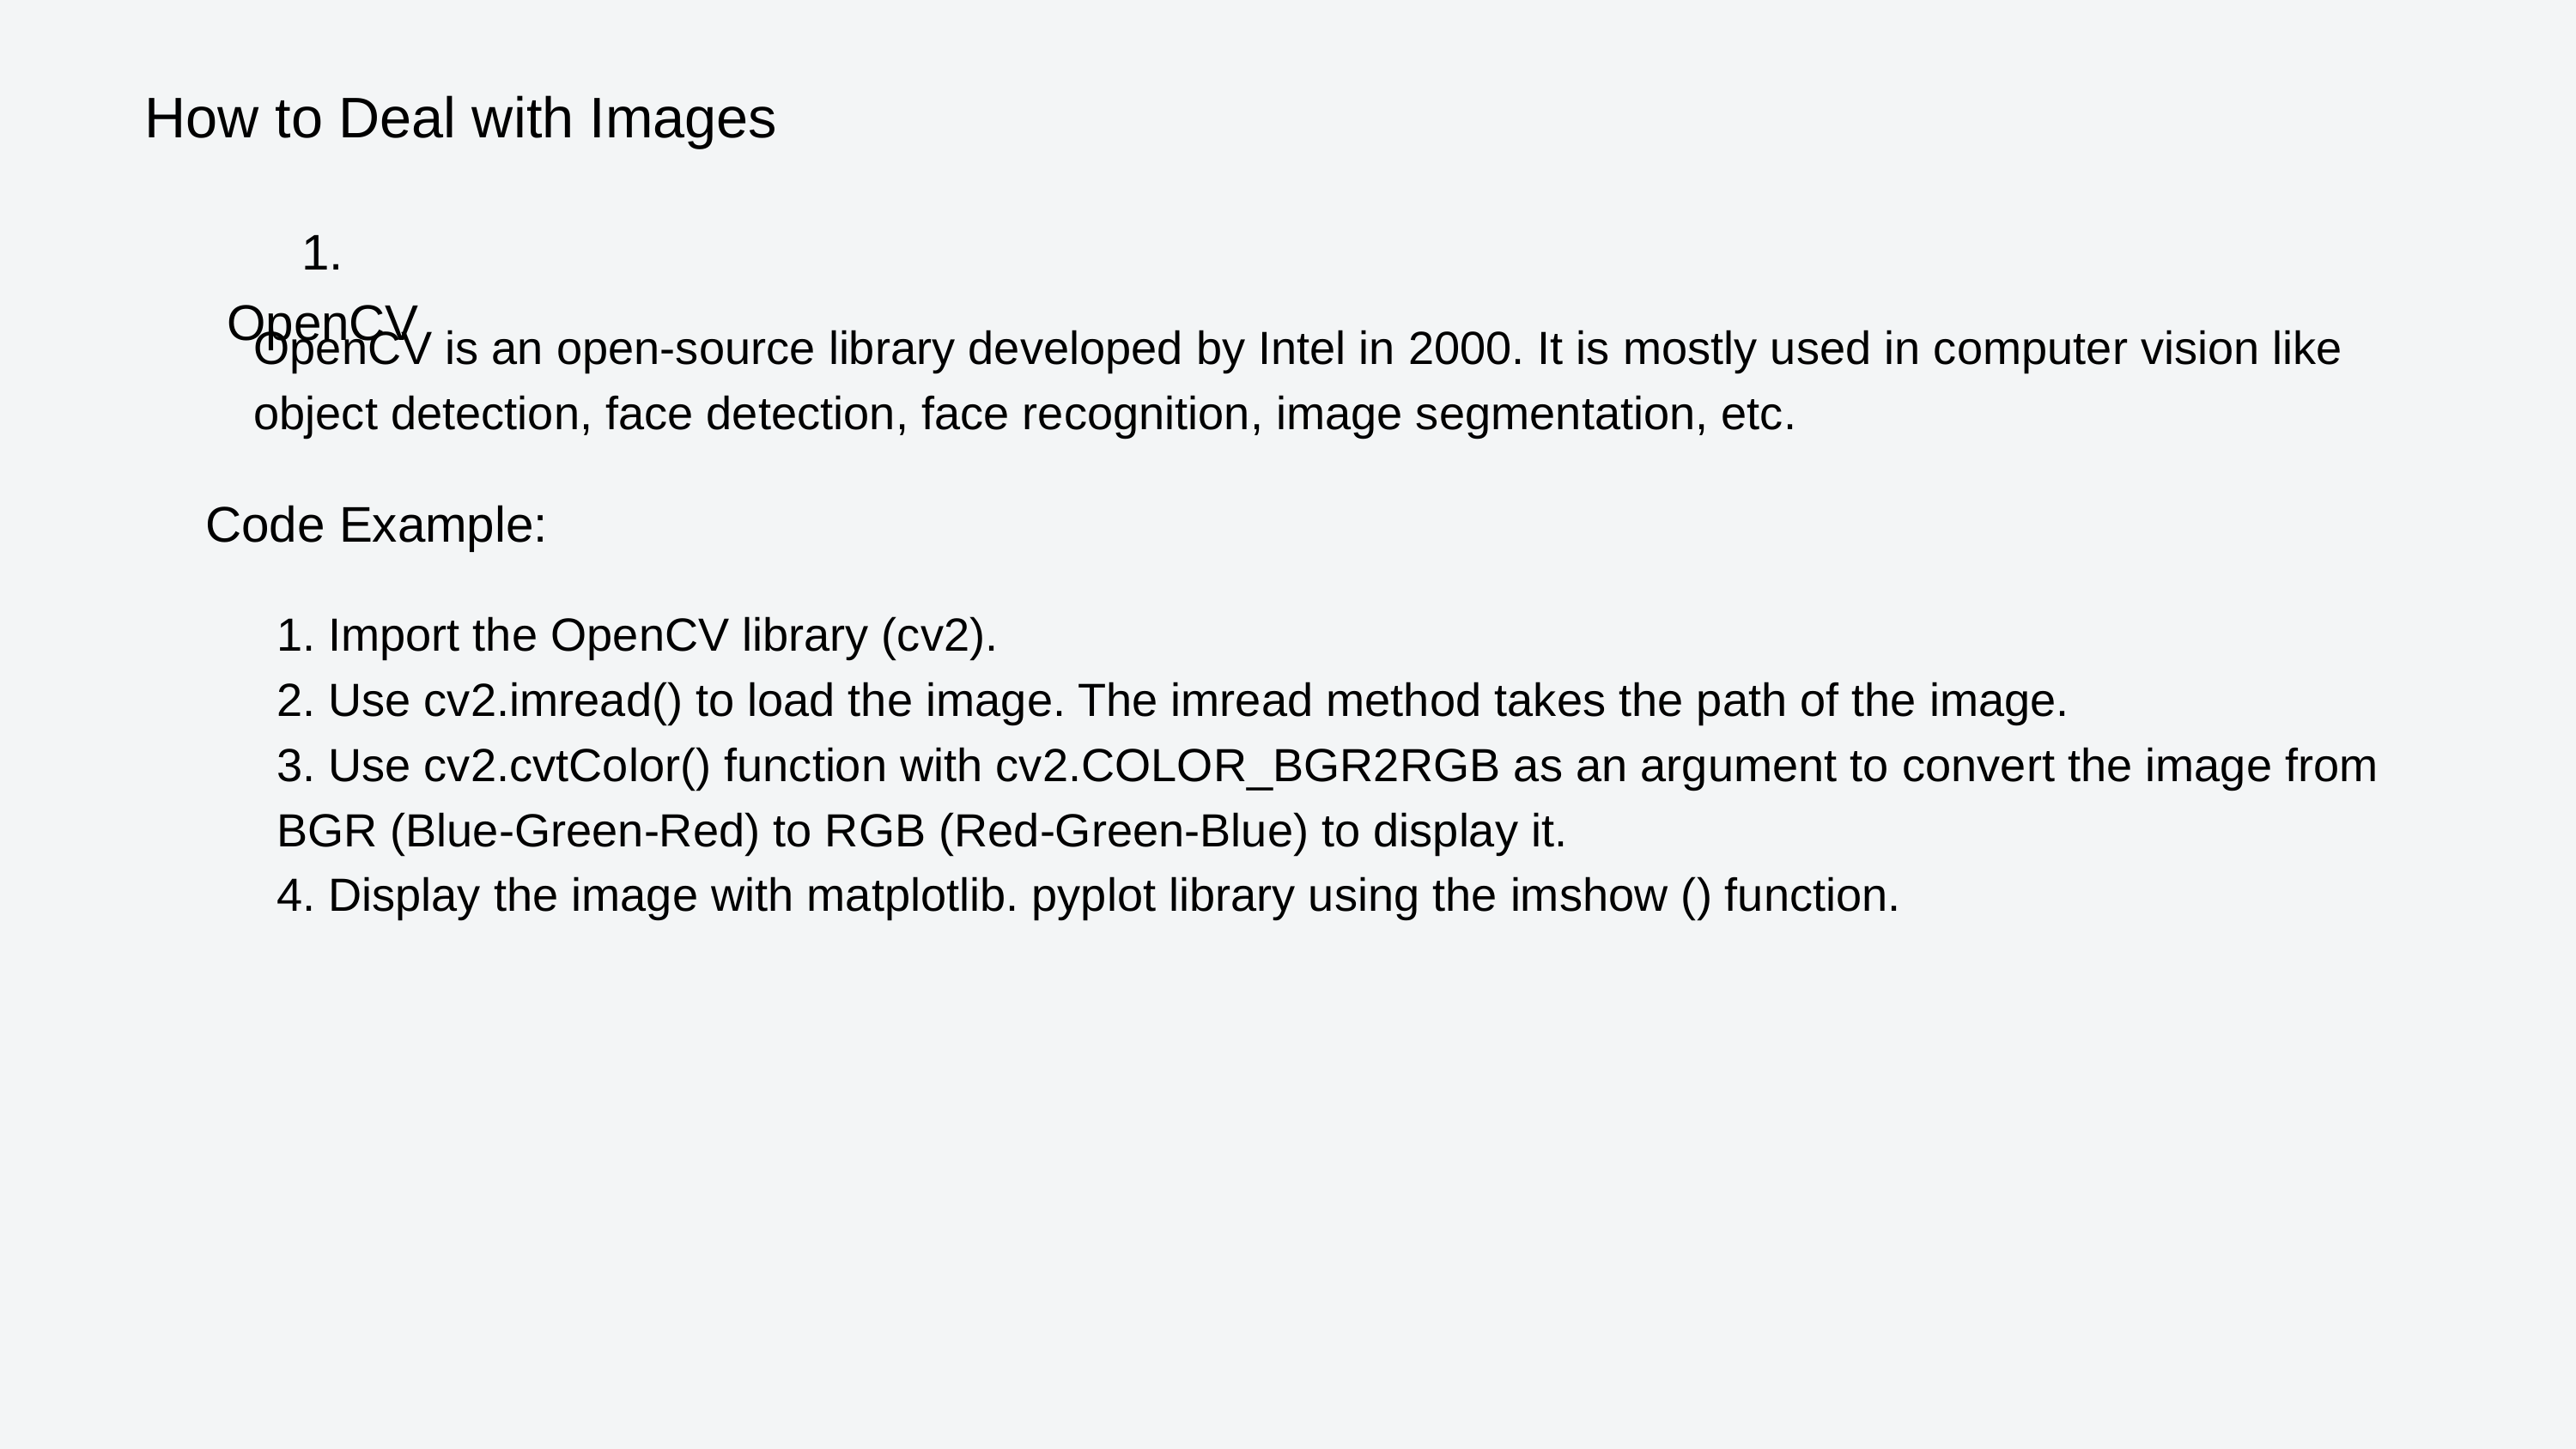

How to Deal with Images
1. OpenCV
OpenCV is an open-source library developed by Intel in 2000. It is mostly used in computer vision like object detection, face detection, face recognition, image segmentation, etc.
Code Example:
1. Import the OpenCV library (cv2).
2. Use cv2.imread() to load the image. The imread method takes the path of the image.
3. Use cv2.cvtColor() function with cv2.COLOR_BGR2RGB as an argument to convert the image from BGR (Blue-Green-Red) to RGB (Red-Green-Blue) to display it.
4. Display the image with matplotlib. pyplot library using the imshow () function.